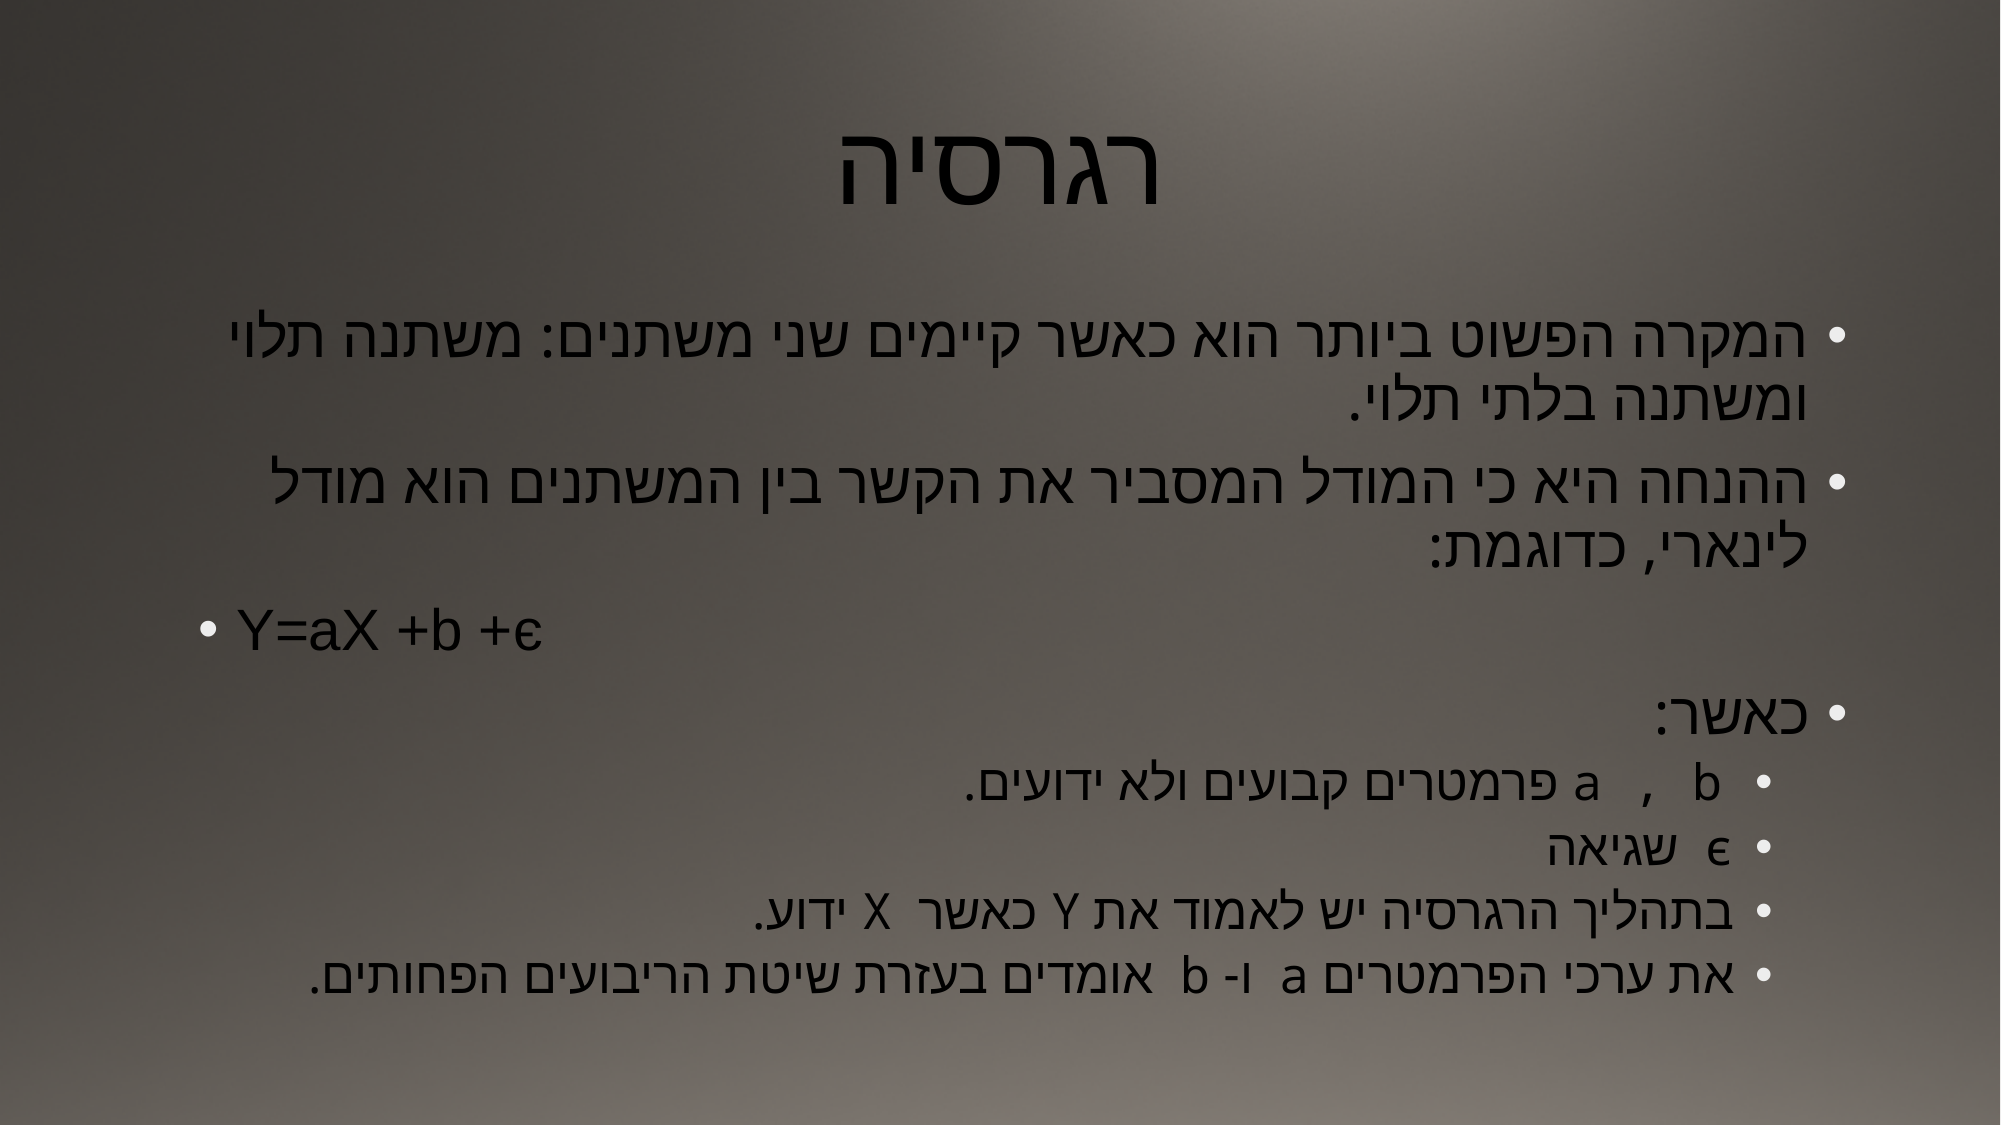

# רגרסיה
המקרה הפשוט ביותר הוא כאשר קיימים שני משתנים: משתנה תלוי ומשתנה בלתי תלוי.
ההנחה היא כי המודל המסביר את הקשר בין המשתנים הוא מודל לינארי, כדוגמת:
Y=aX +b +є
כאשר:
 a , b פרמטרים קבועים ולא ידועים.
є  שגיאה
בתהליך הרגרסיה יש לאמוד את Y כאשר  X ידוע.
את ערכי הפרמטרים a  ו- b  אומדים בעזרת שיטת הריבועים הפחותים.